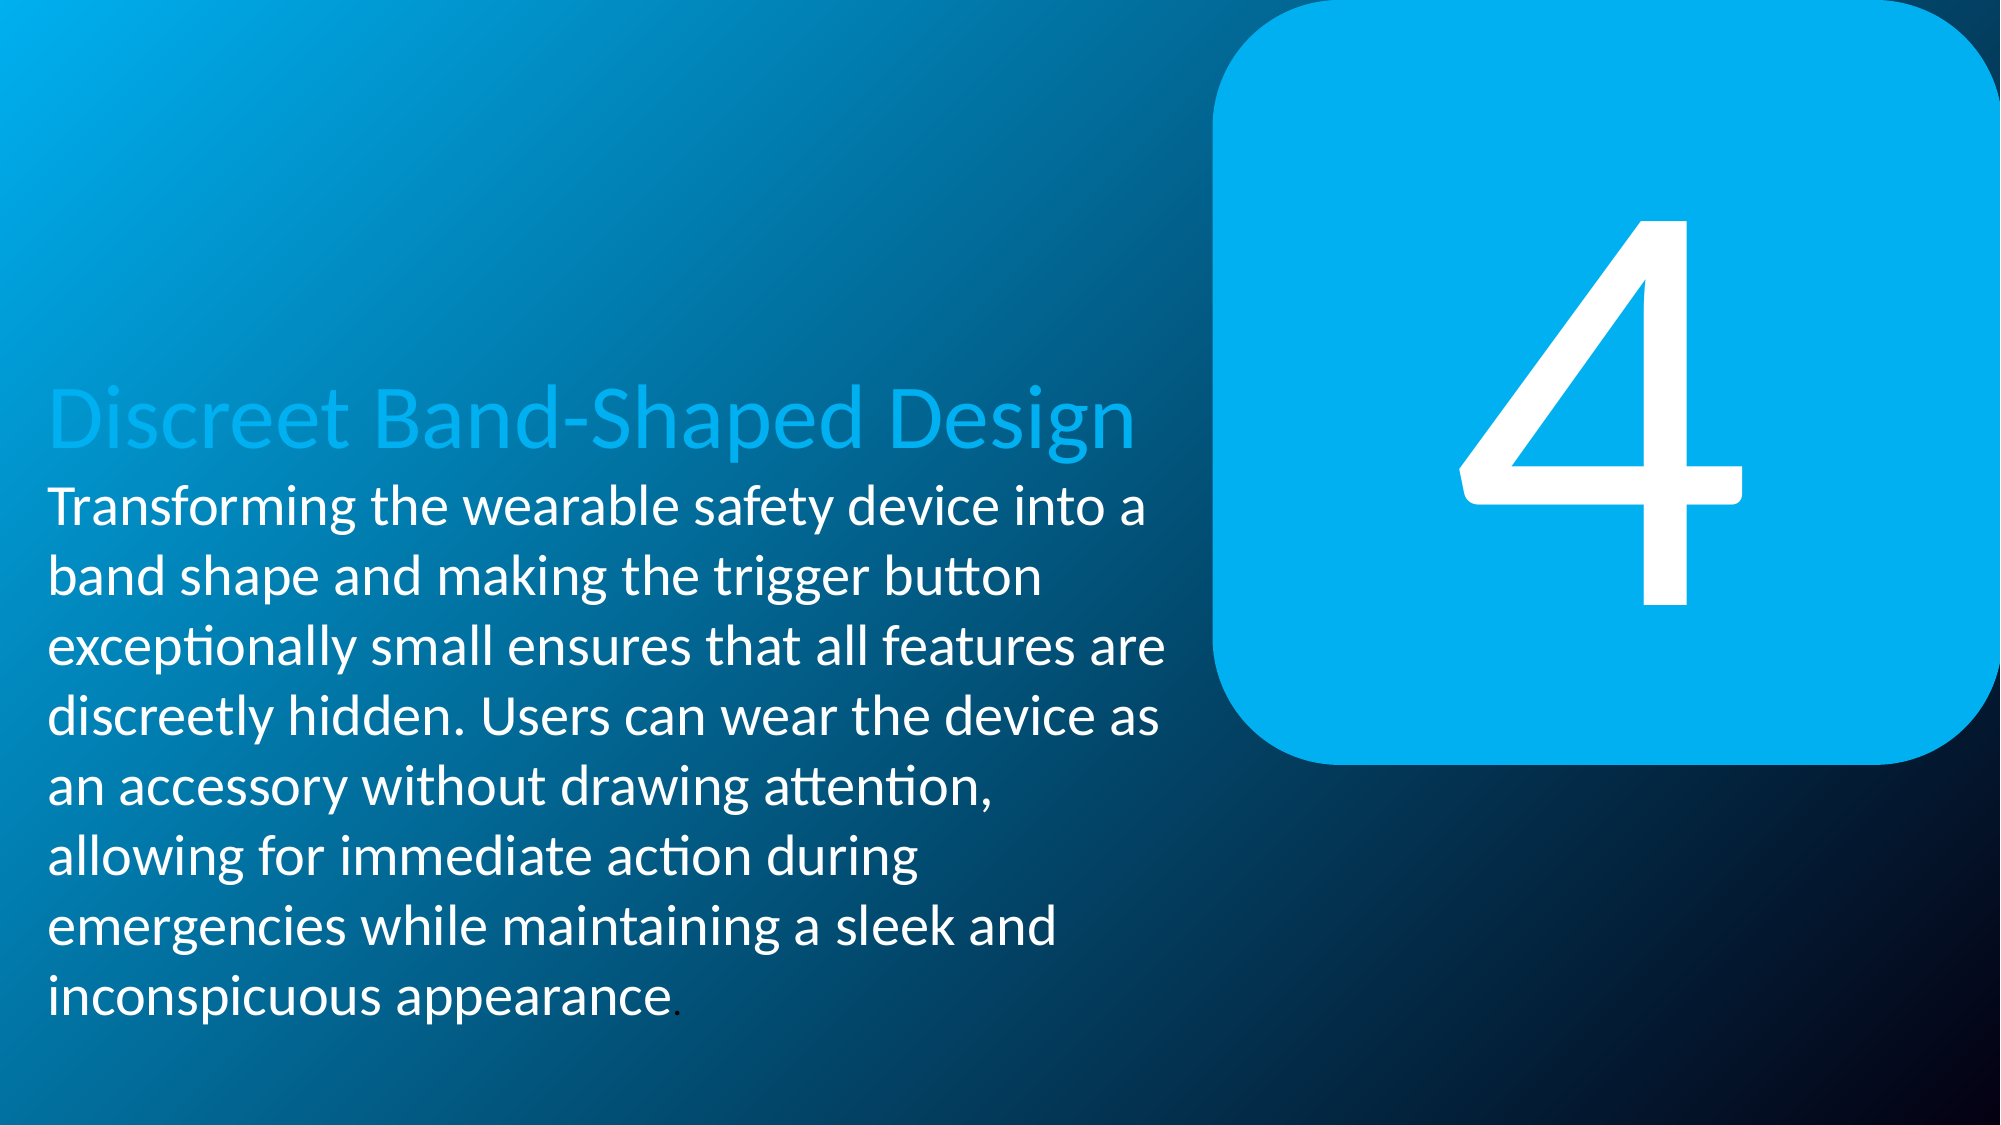

4
Discreet Band-Shaped Design
Transforming the wearable safety device into a band shape and making the trigger button exceptionally small ensures that all features are discreetly hidden. Users can wear the device as an accessory without drawing attention, allowing for immediate action during emergencies while maintaining a sleek and inconspicuous appearance.